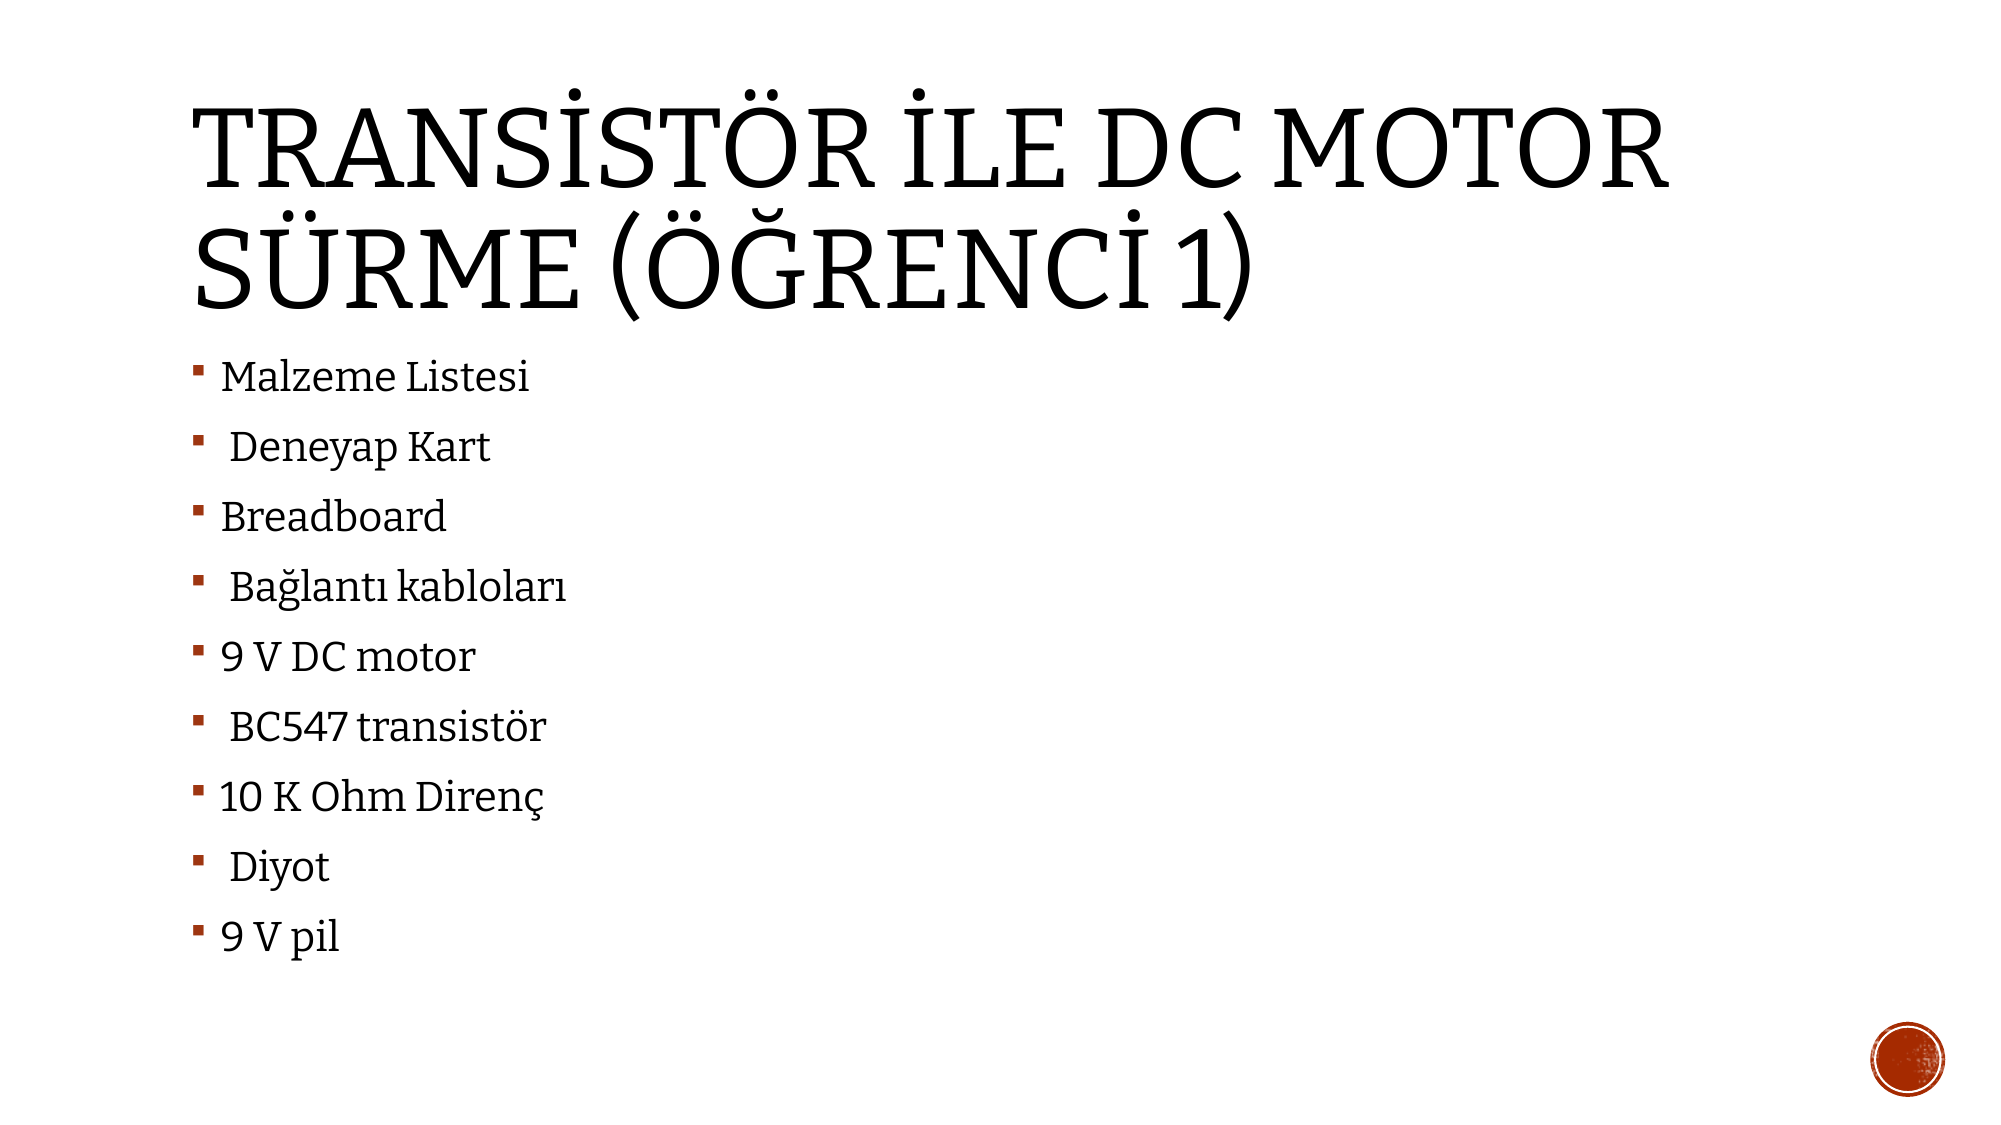

# Transistör ile DC Motor Sürme (Öğrenci 1)
Malzeme Listesi
 Deneyap Kart
Breadboard
 Bağlantı kabloları
9 V DC motor
 BC547 transistör
10 K Ohm Direnç
 Diyot
9 V pil